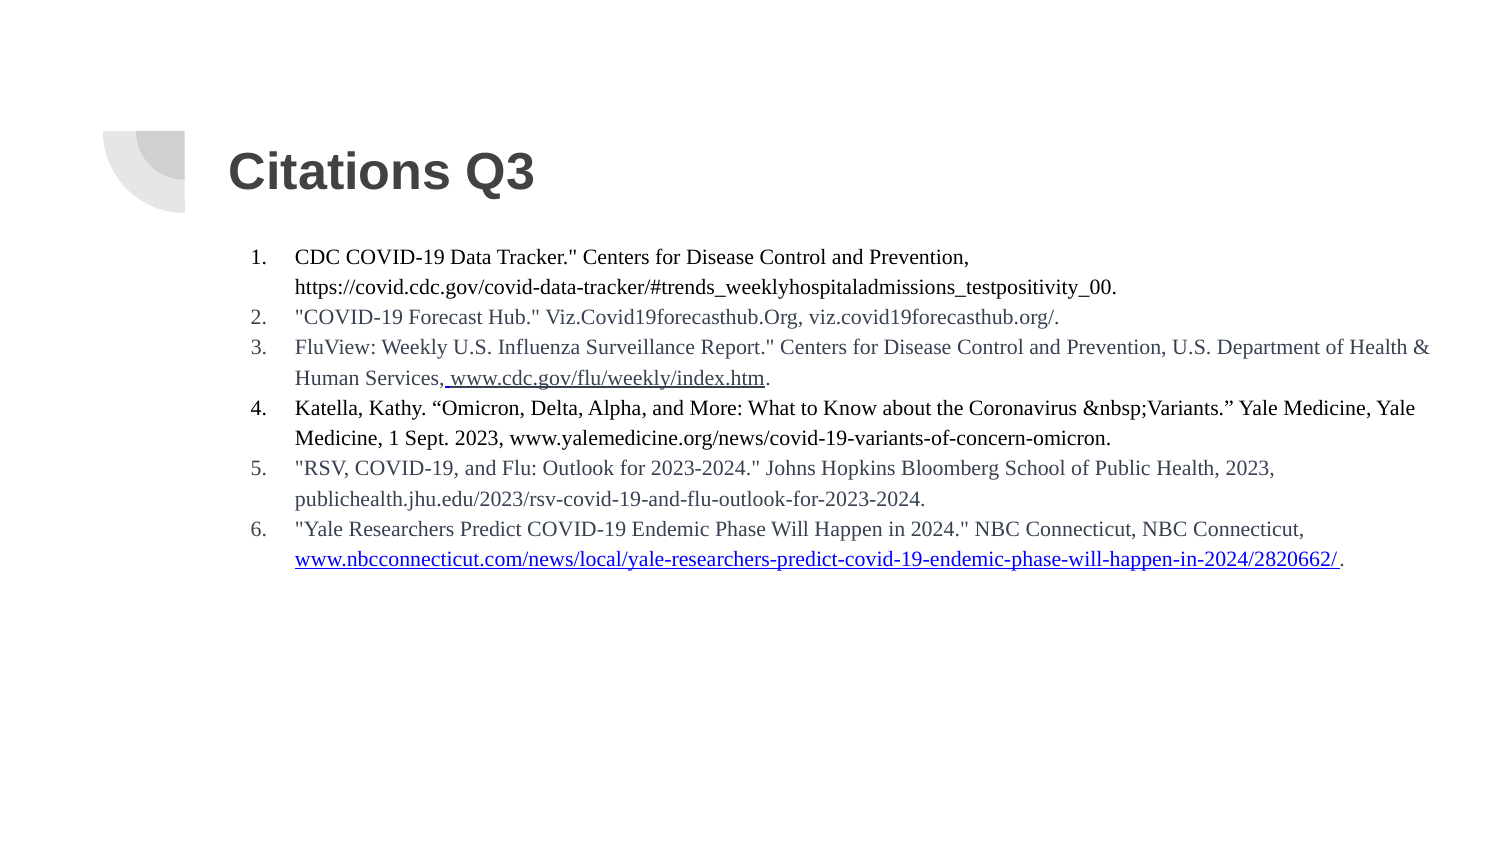

# Citations Q3
CDC COVID-19 Data Tracker." Centers for Disease Control and Prevention, https://covid.cdc.gov/covid-data-tracker/#trends_weeklyhospitaladmissions_testpositivity_00.
"COVID-19 Forecast Hub." Viz.Covid19forecasthub.Org, viz.covid19forecasthub.org/.
FluView: Weekly U.S. Influenza Surveillance Report." Centers for Disease Control and Prevention, U.S. Department of Health & Human Services, www.cdc.gov/flu/weekly/index.htm.
Katella, Kathy. “Omicron, Delta, Alpha, and More: What to Know about the Coronavirus &nbsp;Variants.” Yale Medicine, Yale Medicine, 1 Sept. 2023, www.yalemedicine.org/news/covid-19-variants-of-concern-omicron.
"RSV, COVID-19, and Flu: Outlook for 2023-2024." Johns Hopkins Bloomberg School of Public Health, 2023, publichealth.jhu.edu/2023/rsv-covid-19-and-flu-outlook-for-2023-2024.
"Yale Researchers Predict COVID-19 Endemic Phase Will Happen in 2024." NBC Connecticut, NBC Connecticut, www.nbcconnecticut.com/news/local/yale-researchers-predict-covid-19-endemic-phase-will-happen-in-2024/2820662/.